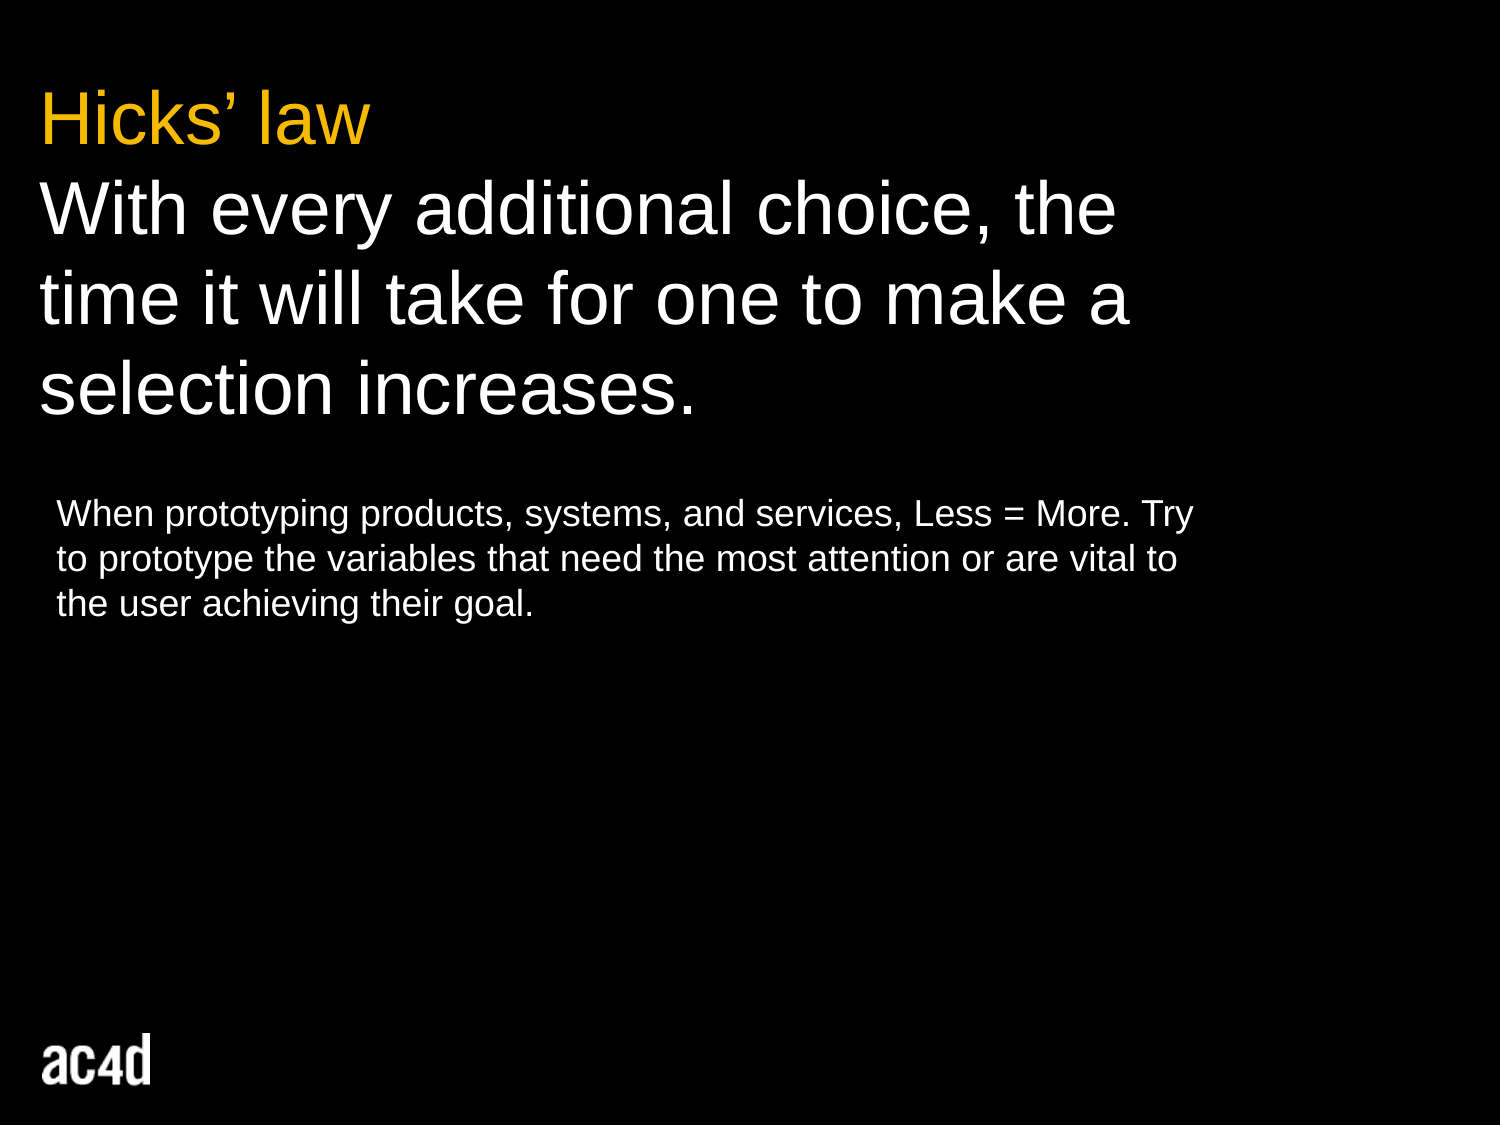

Hicks’ law
With every additional choice, the time it will take for one to make a selection increases.
When prototyping products, systems, and services, Less = More. Try to prototype the variables that need the most attention or are vital to the user achieving their goal.